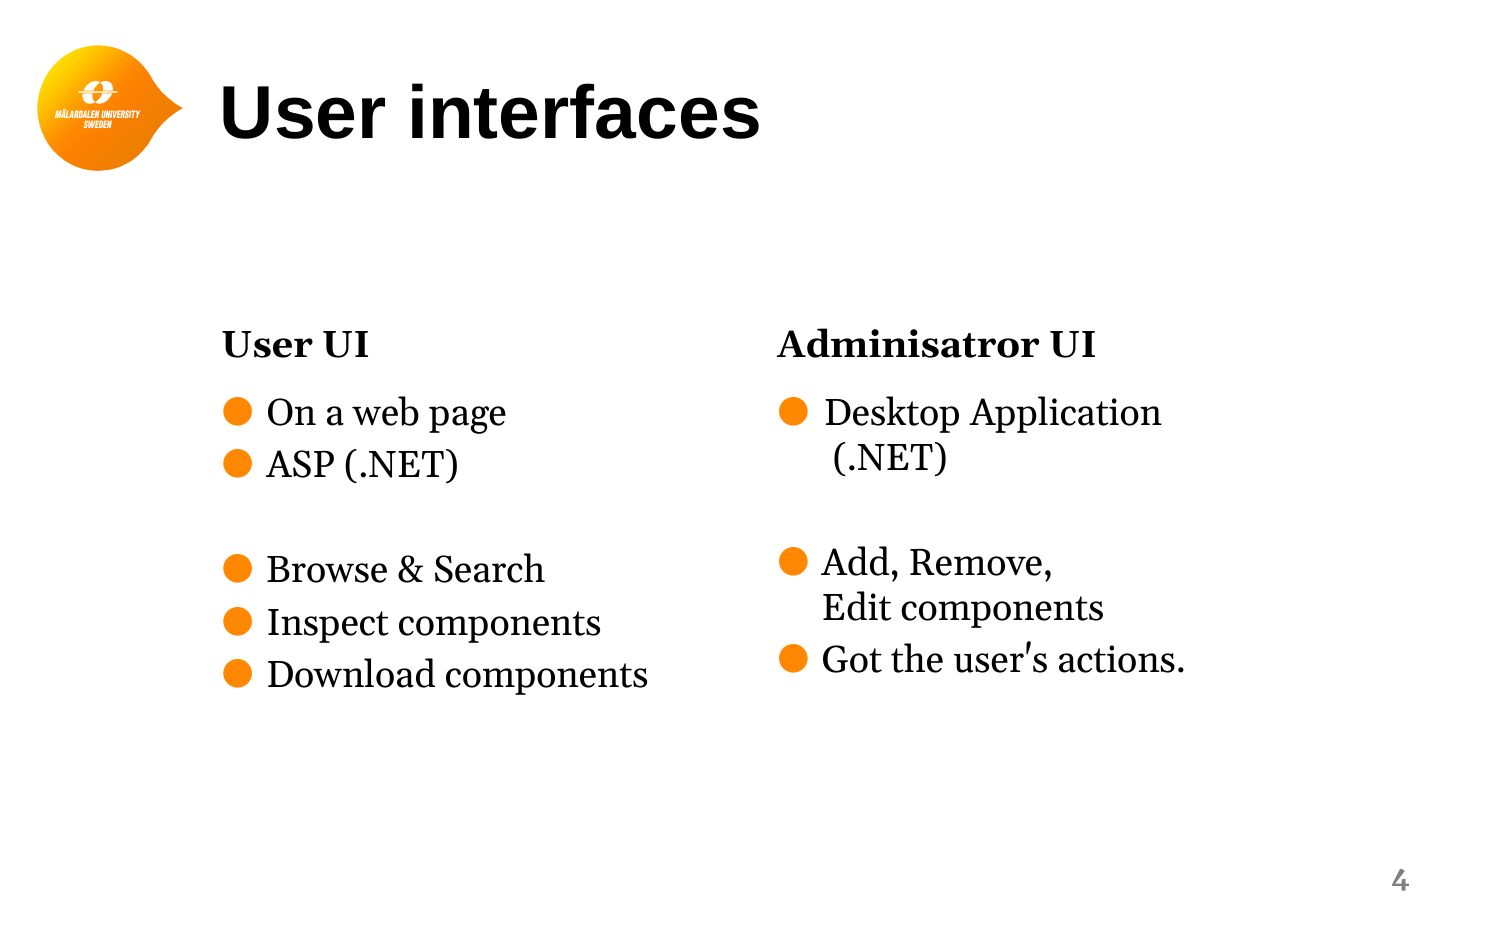

# User interfaces
User UI
Adminisatror UI
On a web page
ASP (.NET)

Browse & Search
Inspect components
Download components
Desktop Application  (.NET)

Add, Remove, Edit components
Got the user's actions.
4